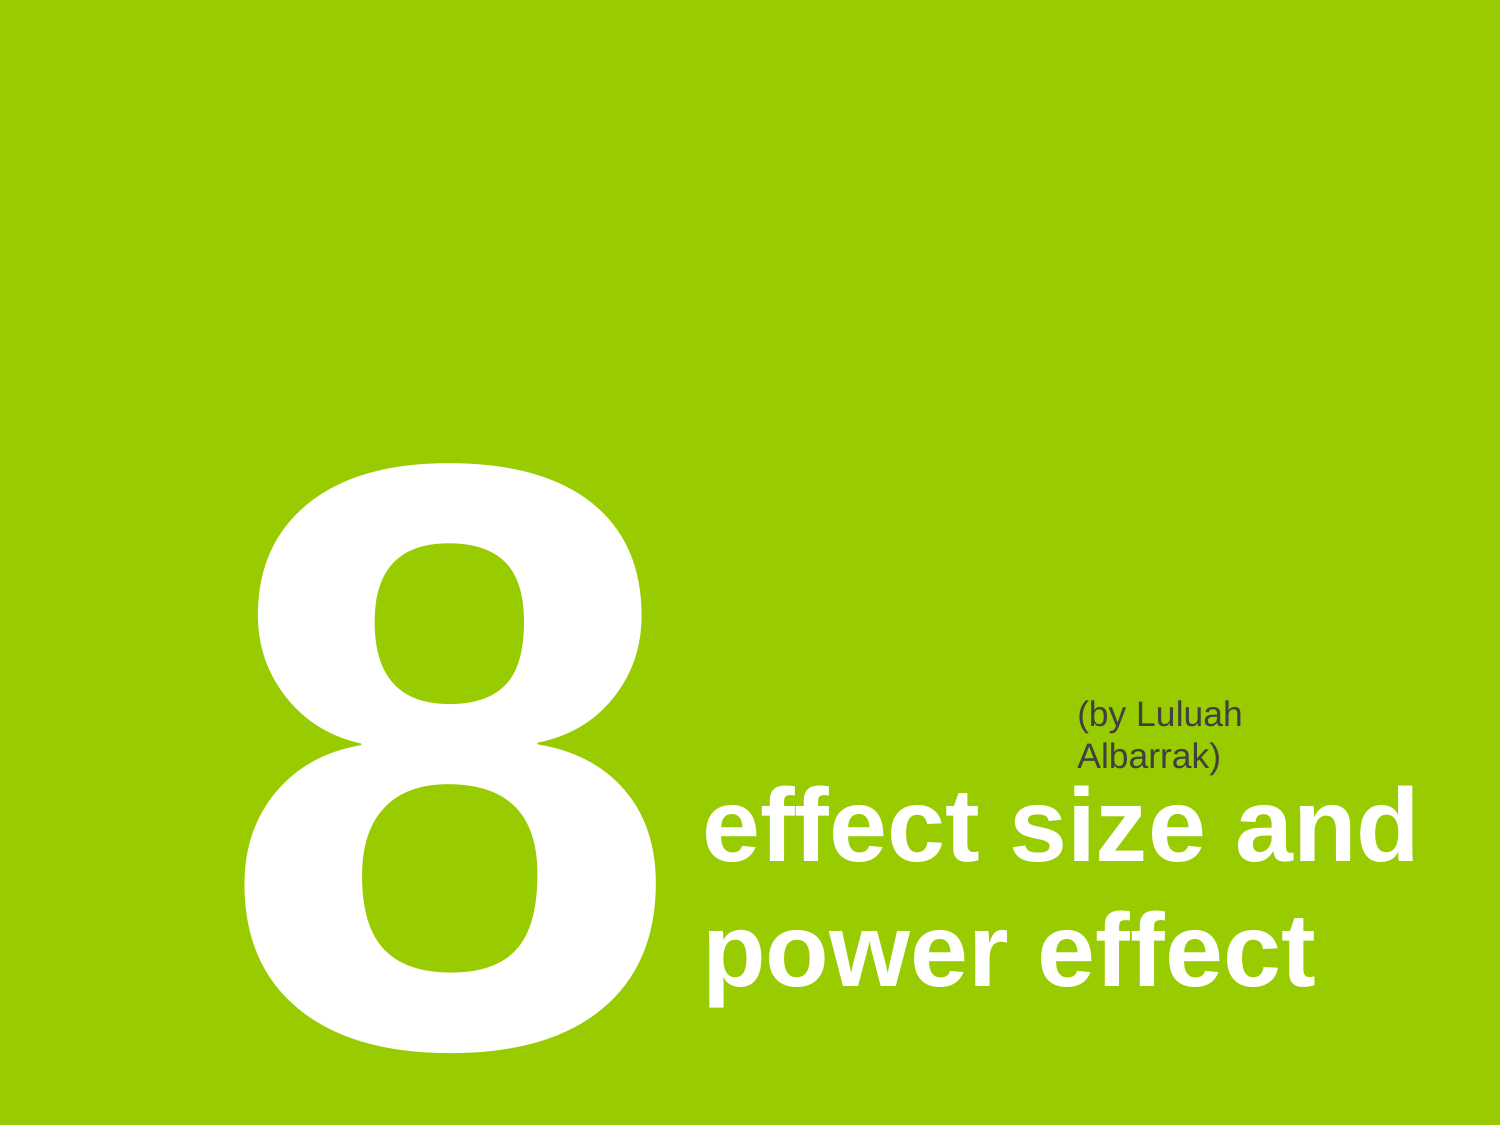

8
(by Luluah Albarrak)
effect size and power effect